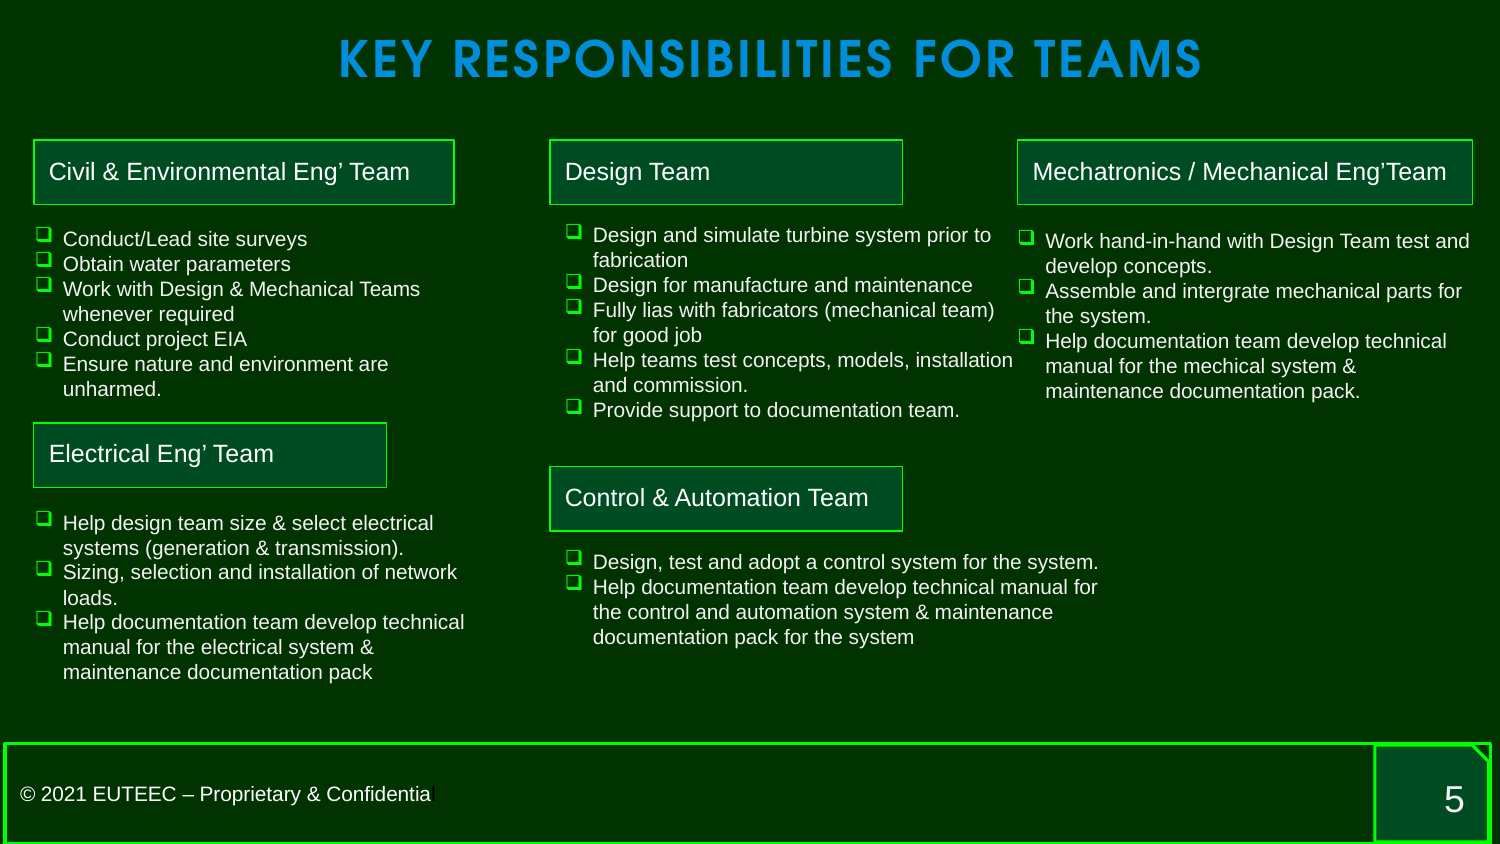

KEY RESPONSIBILITIES FOR TEAMS
Civil & Environmental Eng’ Team
Design Team
Mechatronics / Mechanical Eng’Team
Design and simulate turbine system prior to fabrication
Design for manufacture and maintenance
Fully lias with fabricators (mechanical team) for good job
Help teams test concepts, models, installation and commission.
Provide support to documentation team.
Conduct/Lead site surveys
Obtain water parameters
Work with Design & Mechanical Teams whenever required
Conduct project EIA
Ensure nature and environment are unharmed.
Work hand-in-hand with Design Team test and develop concepts.
Assemble and intergrate mechanical parts for the system.
Help documentation team develop technical manual for the mechical system & maintenance documentation pack.
Electrical Eng’ Team
Control & Automation Team
Help design team size & select electrical systems (generation & transmission).
Sizing, selection and installation of network loads.
Help documentation team develop technical manual for the electrical system & maintenance documentation pack
Design, test and adopt a control system for the system.
Help documentation team develop technical manual for the control and automation system & maintenance documentation pack for the system.
© 2021 EUTEEC – Proprietary & Confidential

5